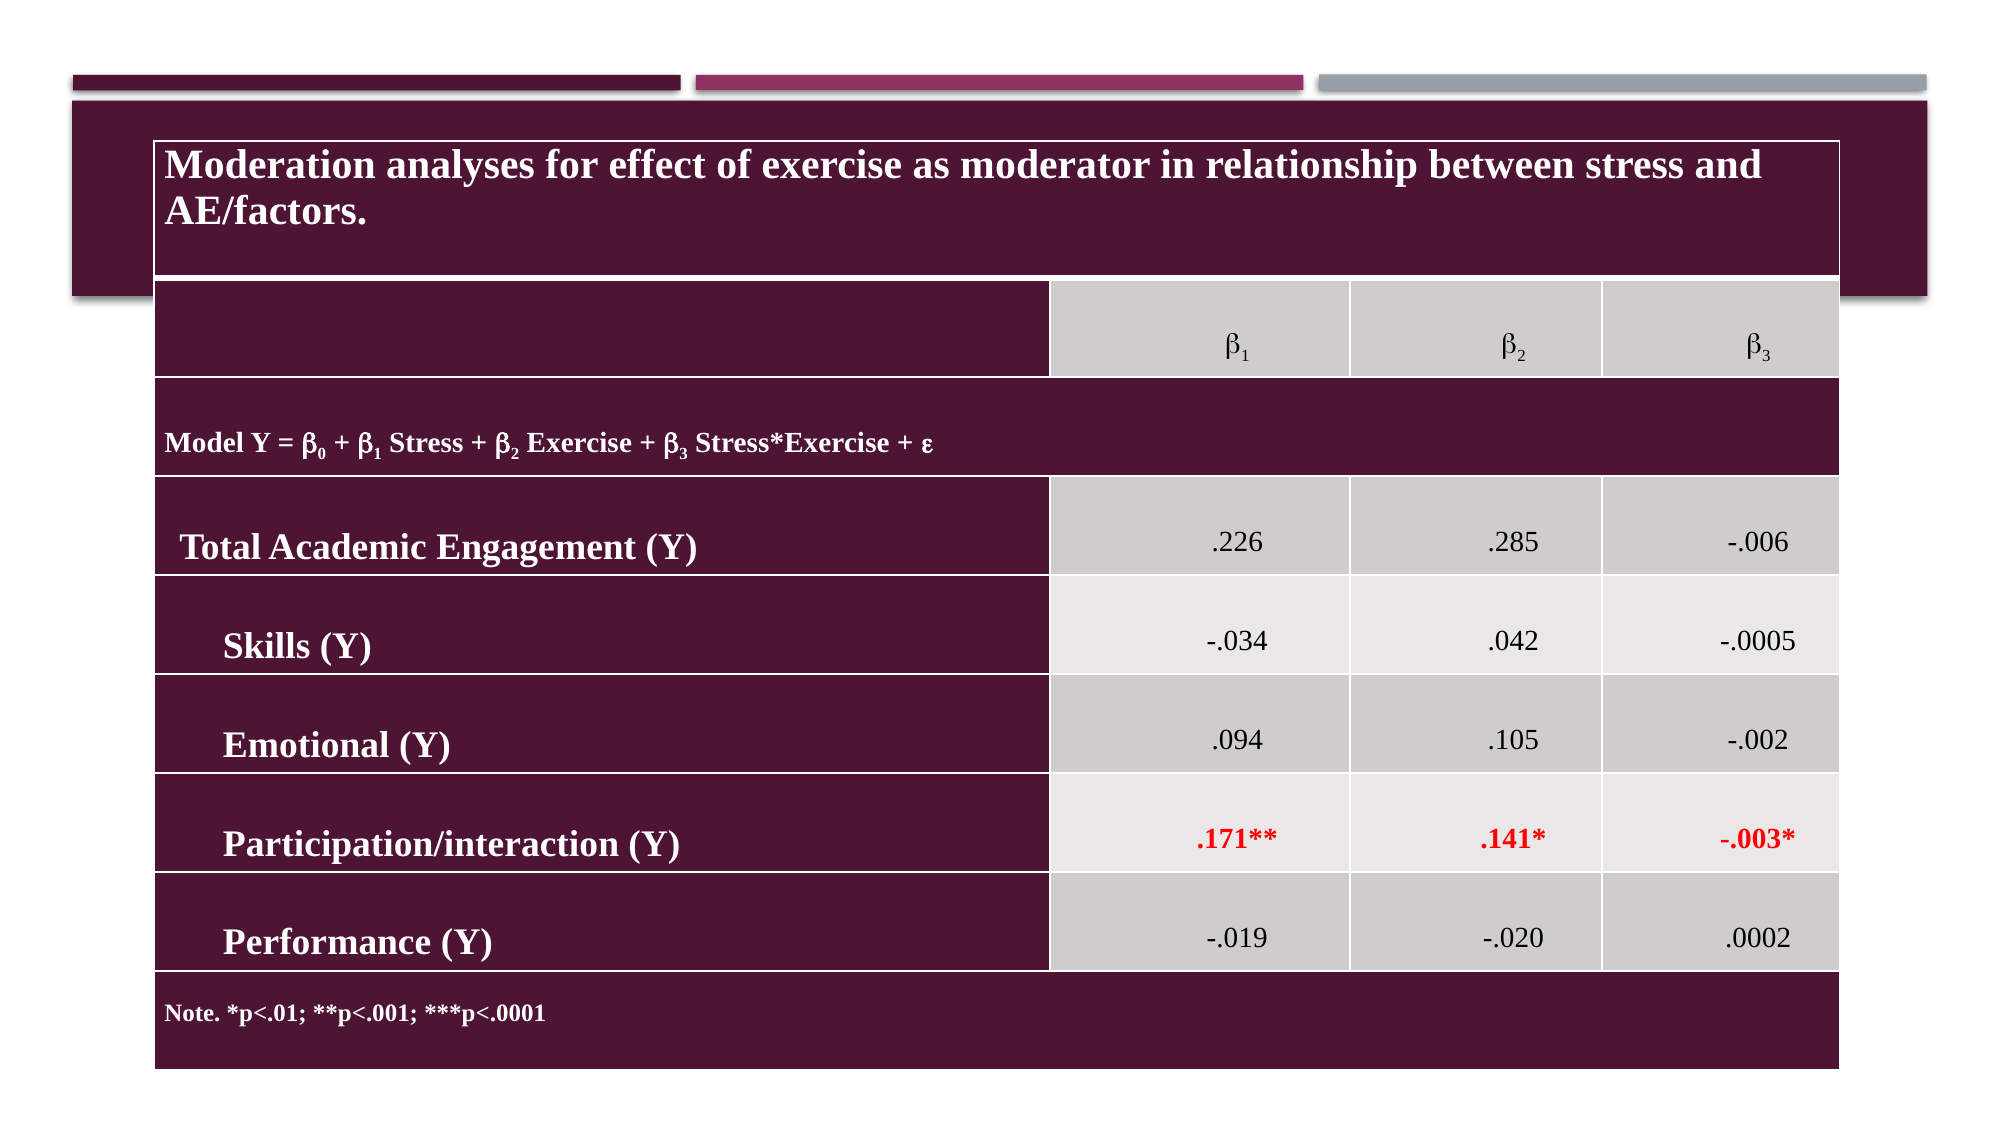

| Moderation analyses for effect of exercise as moderator in relationship between stress and AE/factors. |  |  |  |
| --- | --- | --- | --- |
|  | β1 | β2 | β3 |
| Model Y = β0 + β1 Stress + β2 Exercise + β3 Stress\*Exercise + ε |  |  |  |
| Total Academic Engagement (Y) | .226 | .285 | -.006 |
| Skills (Y) | -.034 | .042 | -.0005 |
| Emotional (Y) | .094 | .105 | -.002 |
| Participation/interaction (Y) | .171\*\* | .141\* | -.003\* |
| Performance (Y) | -.019 | -.020 | .0002 |
| Note. \*p<.01; \*\*p<.001; \*\*\*p<.0001 |  |  |  |